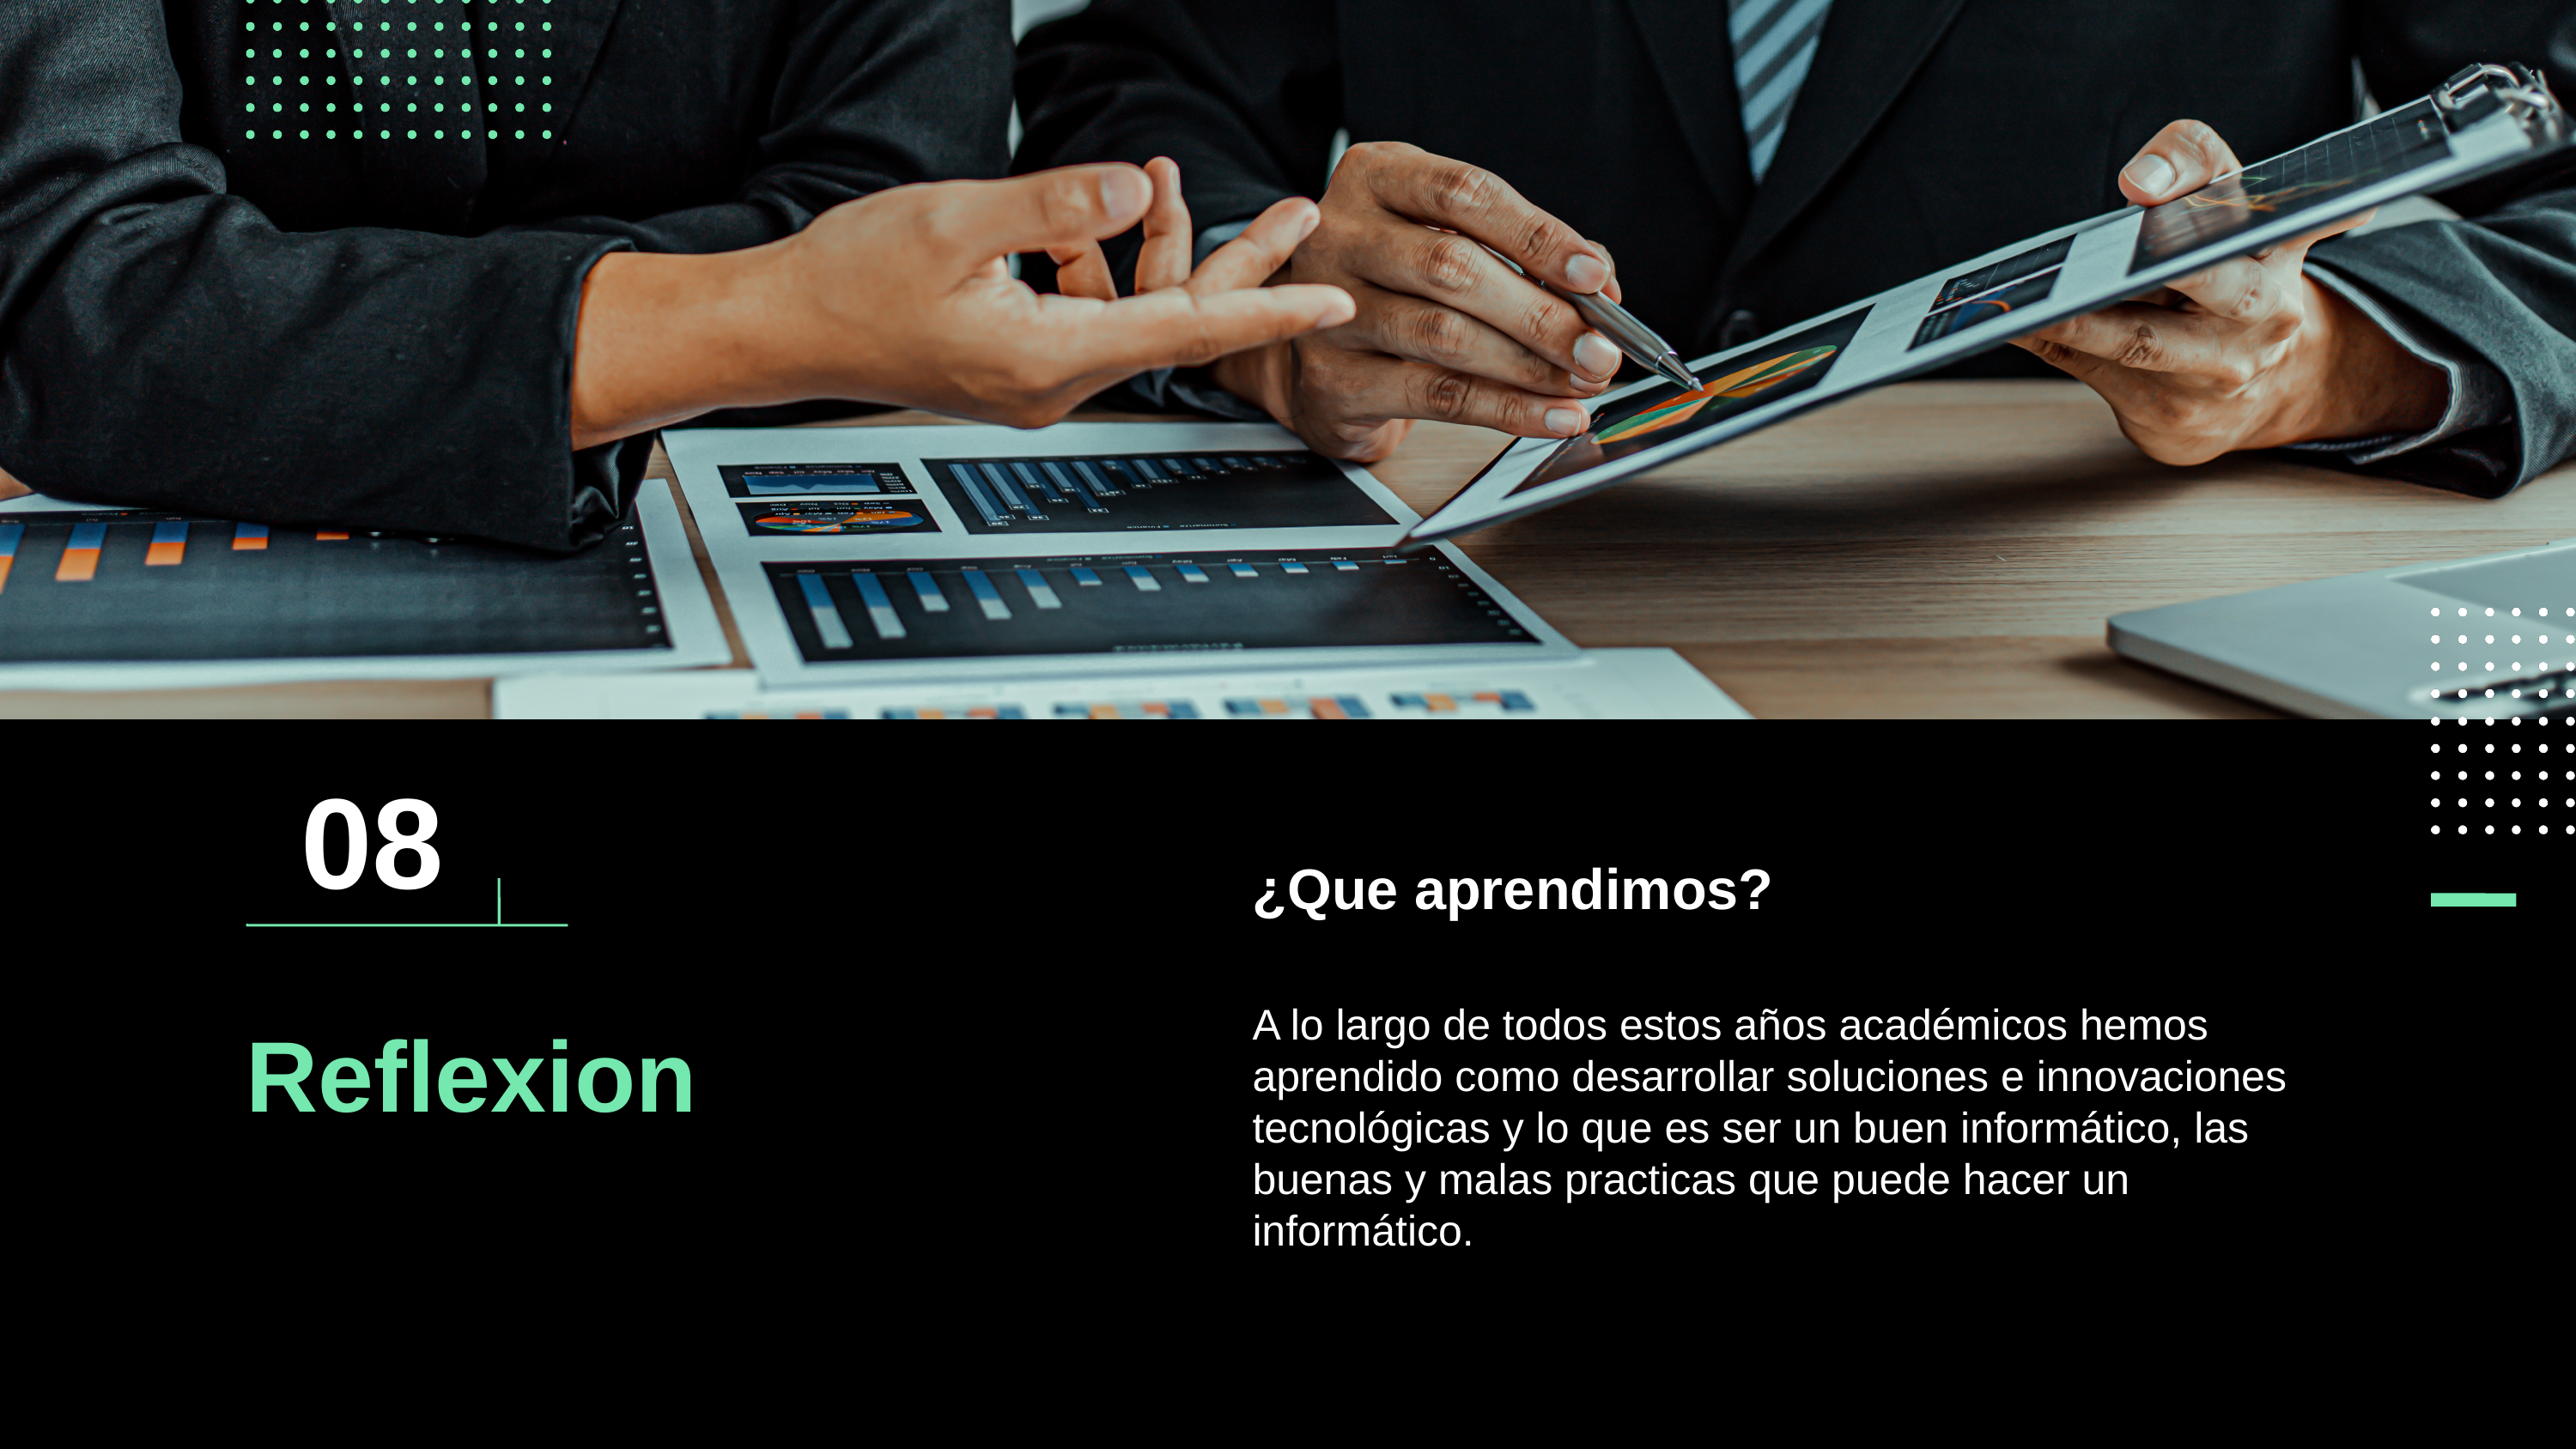

08
¿Que aprendimos?

A lo largo de todos estos años académicos hemos aprendido como desarrollar soluciones e innovaciones tecnológicas y lo que es ser un buen informático, las buenas y malas practicas que puede hacer un informático.
Reflexion